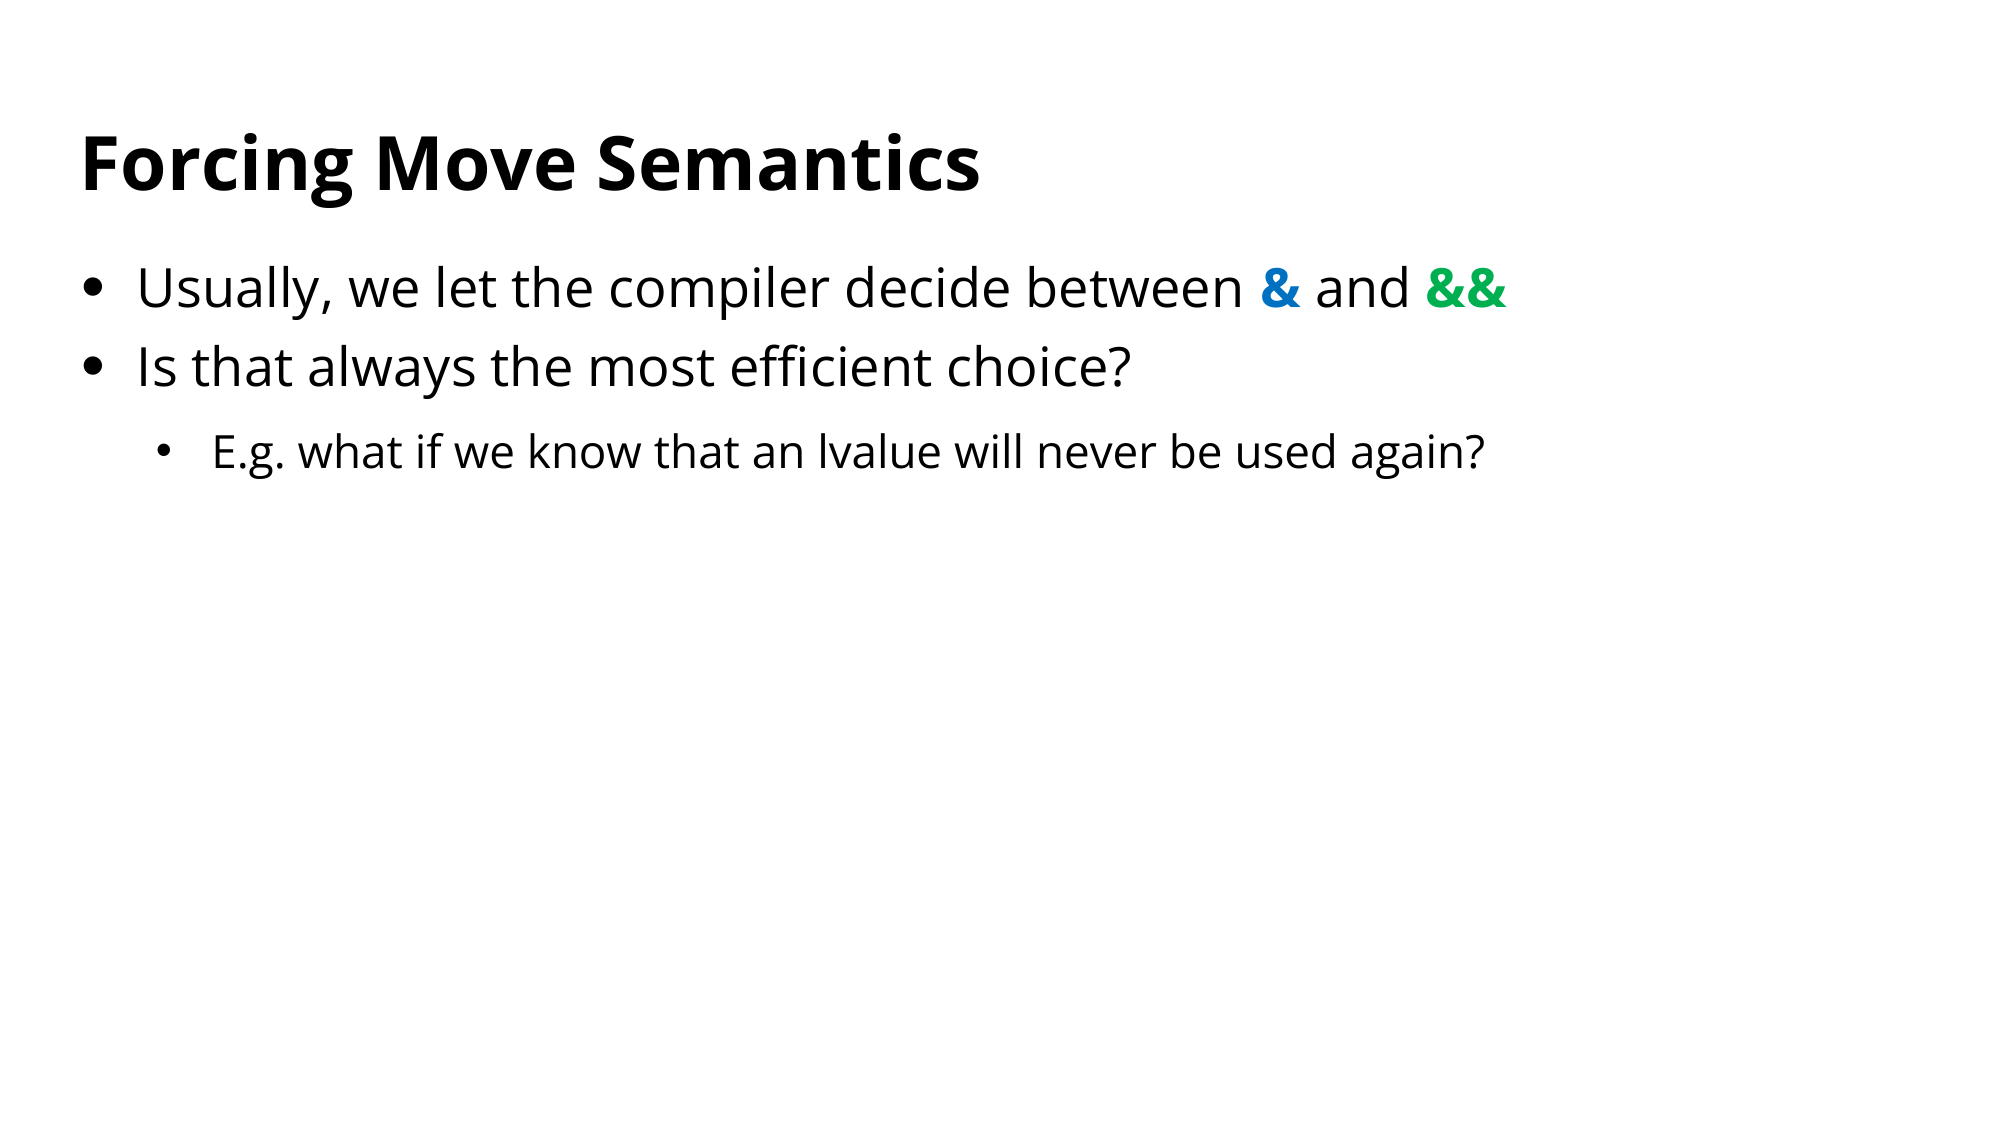

# Forcing Move Semantics
Usually, we let the compiler decide between & and &&
Is that always the most efficient choice?
E.g. what if we know that an lvalue will never be used again?